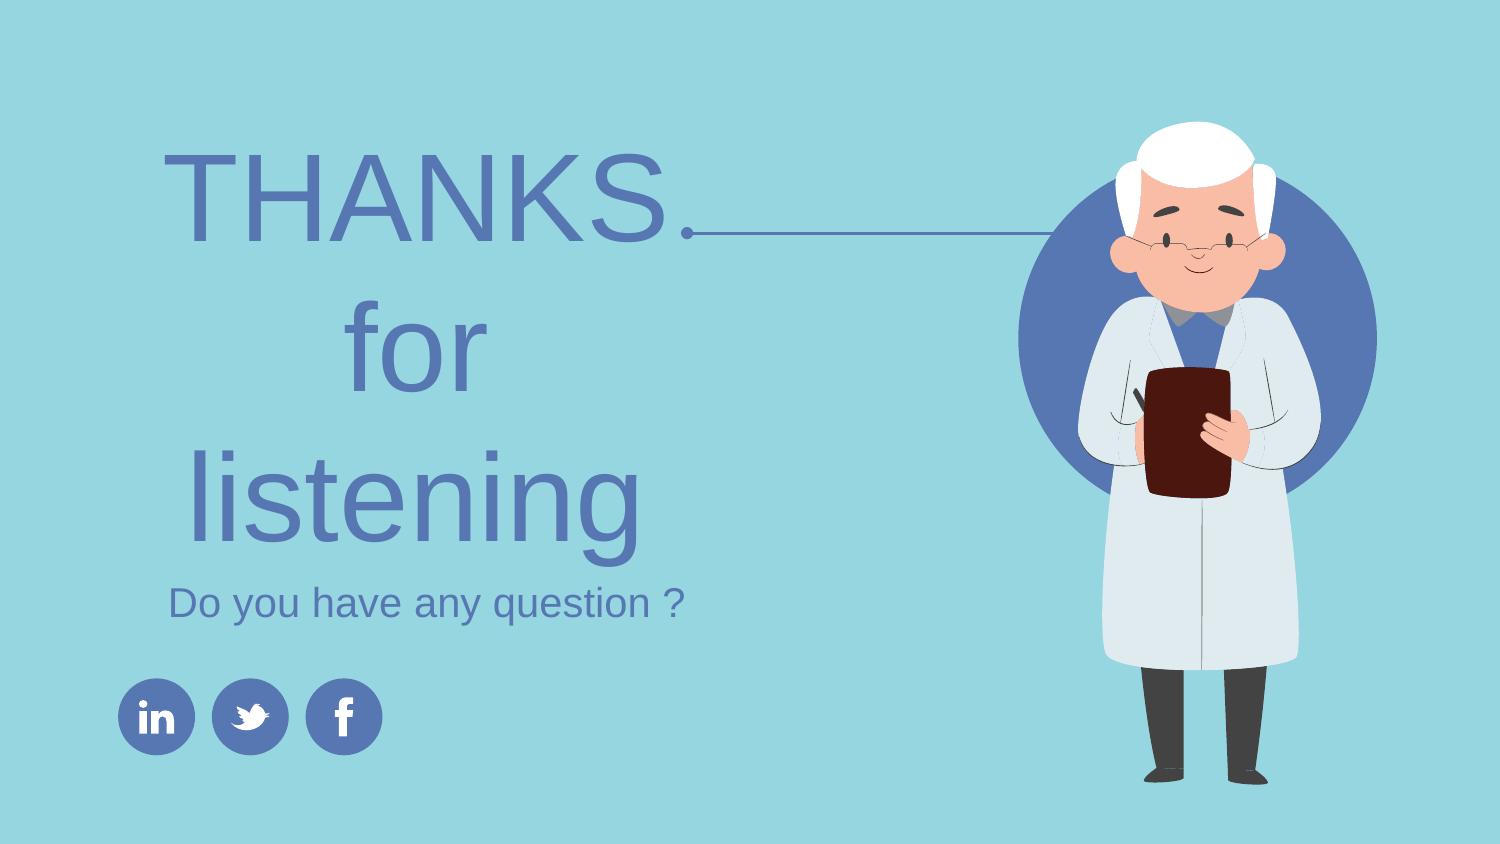

# THANKS for listening

Do you have any question ?